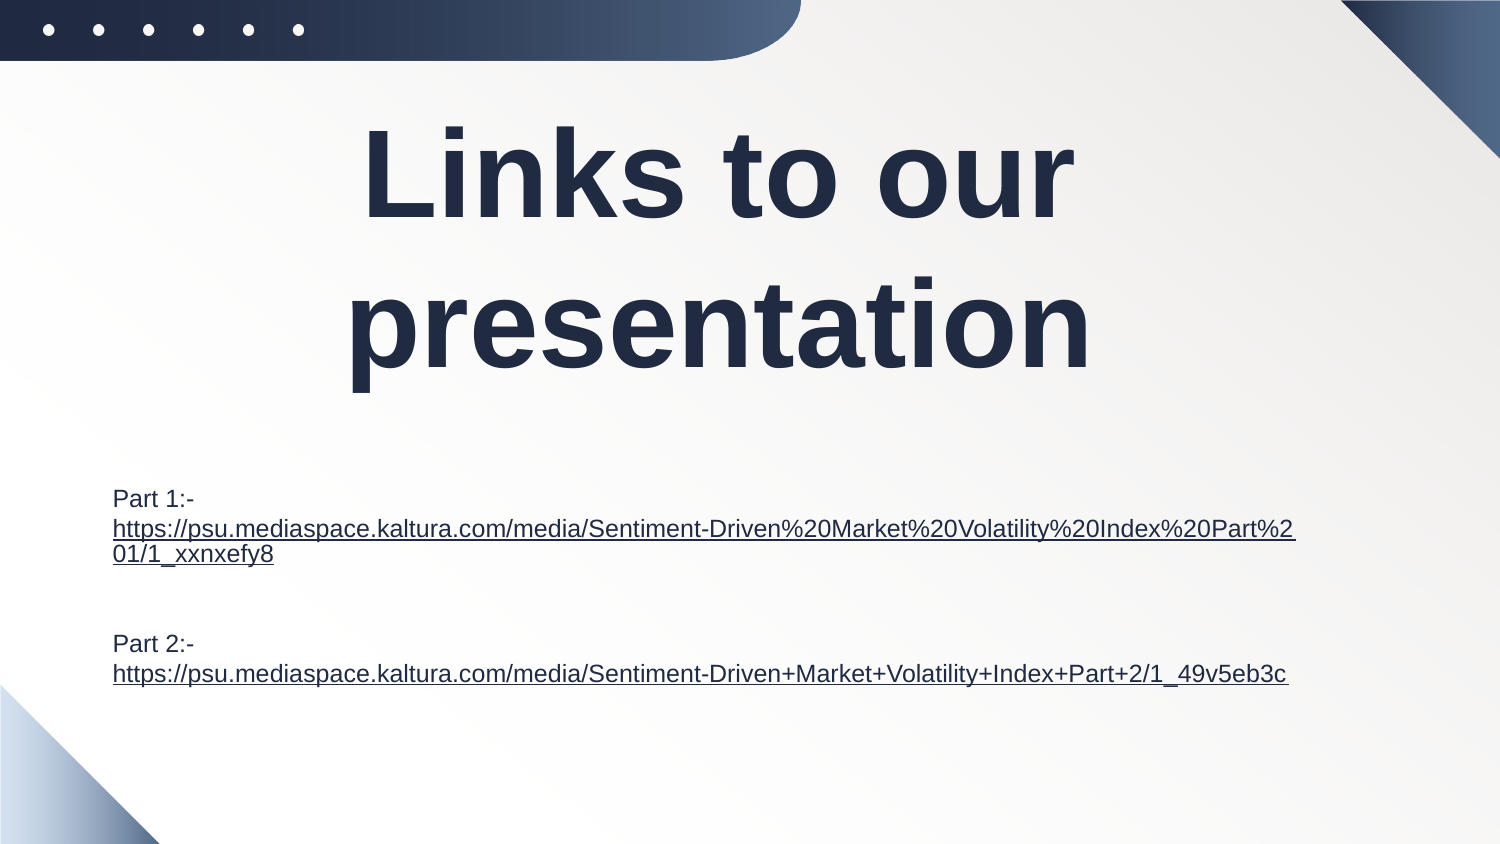

# Links to our presentation
Part 1:- https://psu.mediaspace.kaltura.com/media/Sentiment-Driven%20Market%20Volatility%20Index%20Part%201/1_xxnxefy8

Part 2:- https://psu.mediaspace.kaltura.com/media/Sentiment-Driven+Market+Volatility+Index+Part+2/1_49v5eb3c